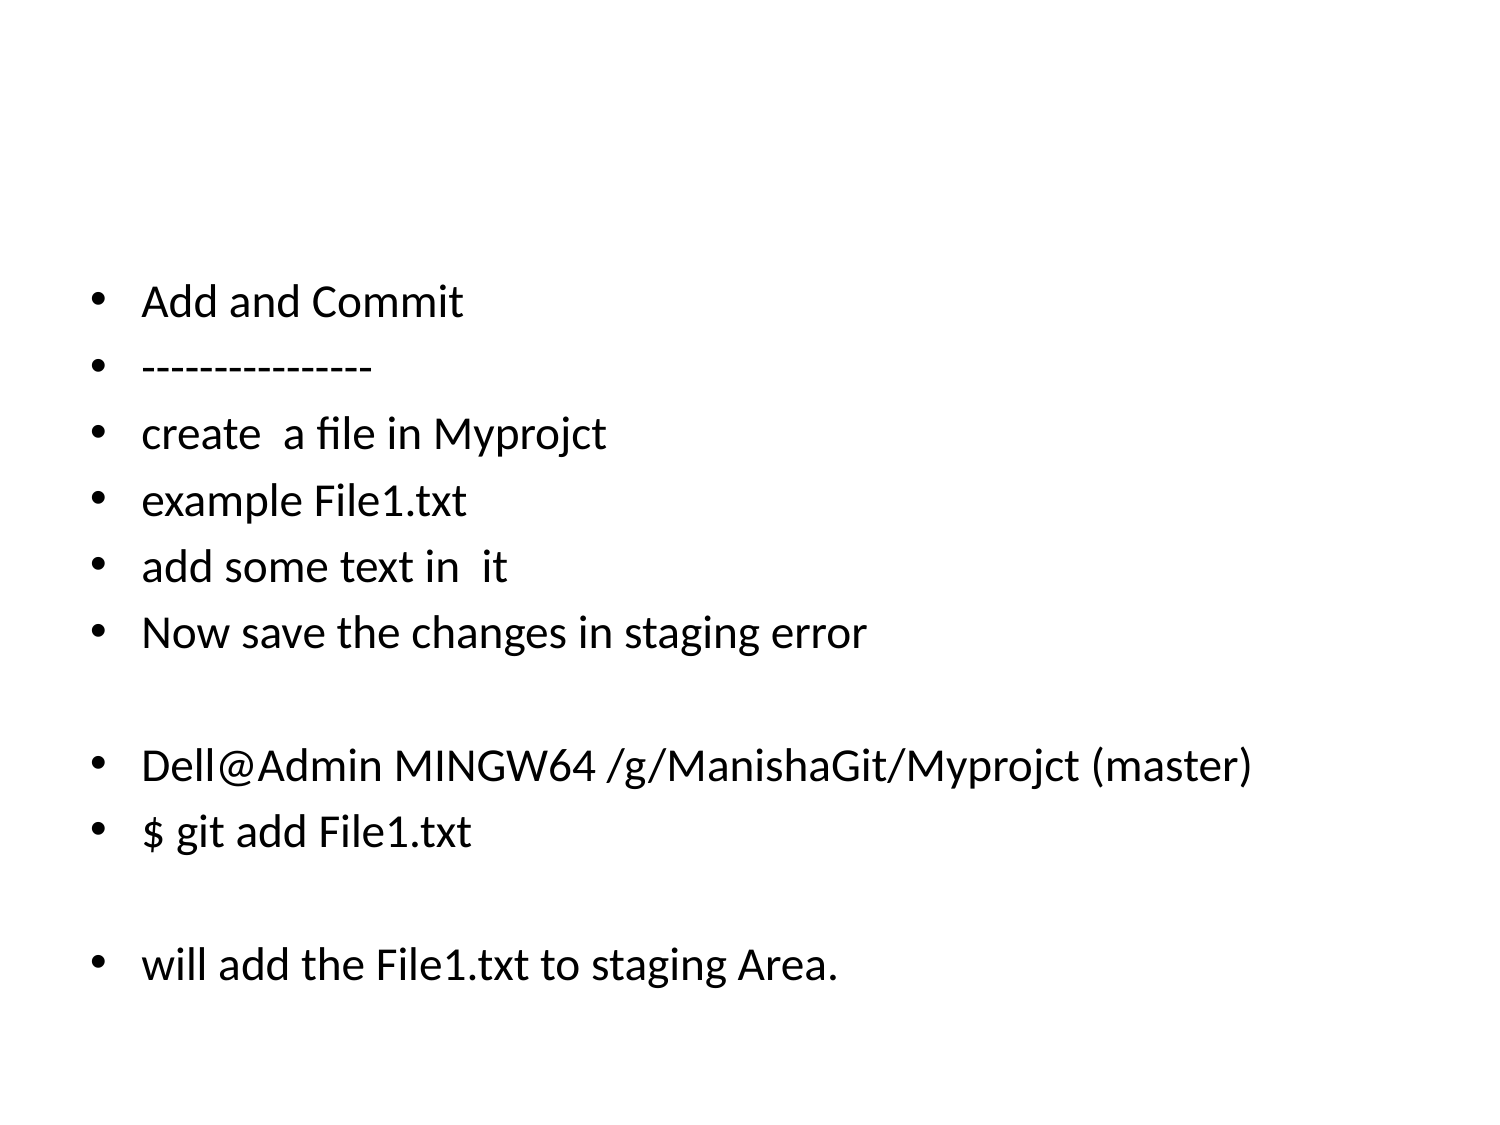

#
Add and Commit
----------------
create  a file in Myprojct
example File1.txt
add some text in  it
Now save the changes in staging error

Dell@Admin MINGW64 /g/ManishaGit/Myprojct (master)
$ git add File1.txt

will add the File1.txt to staging Area.